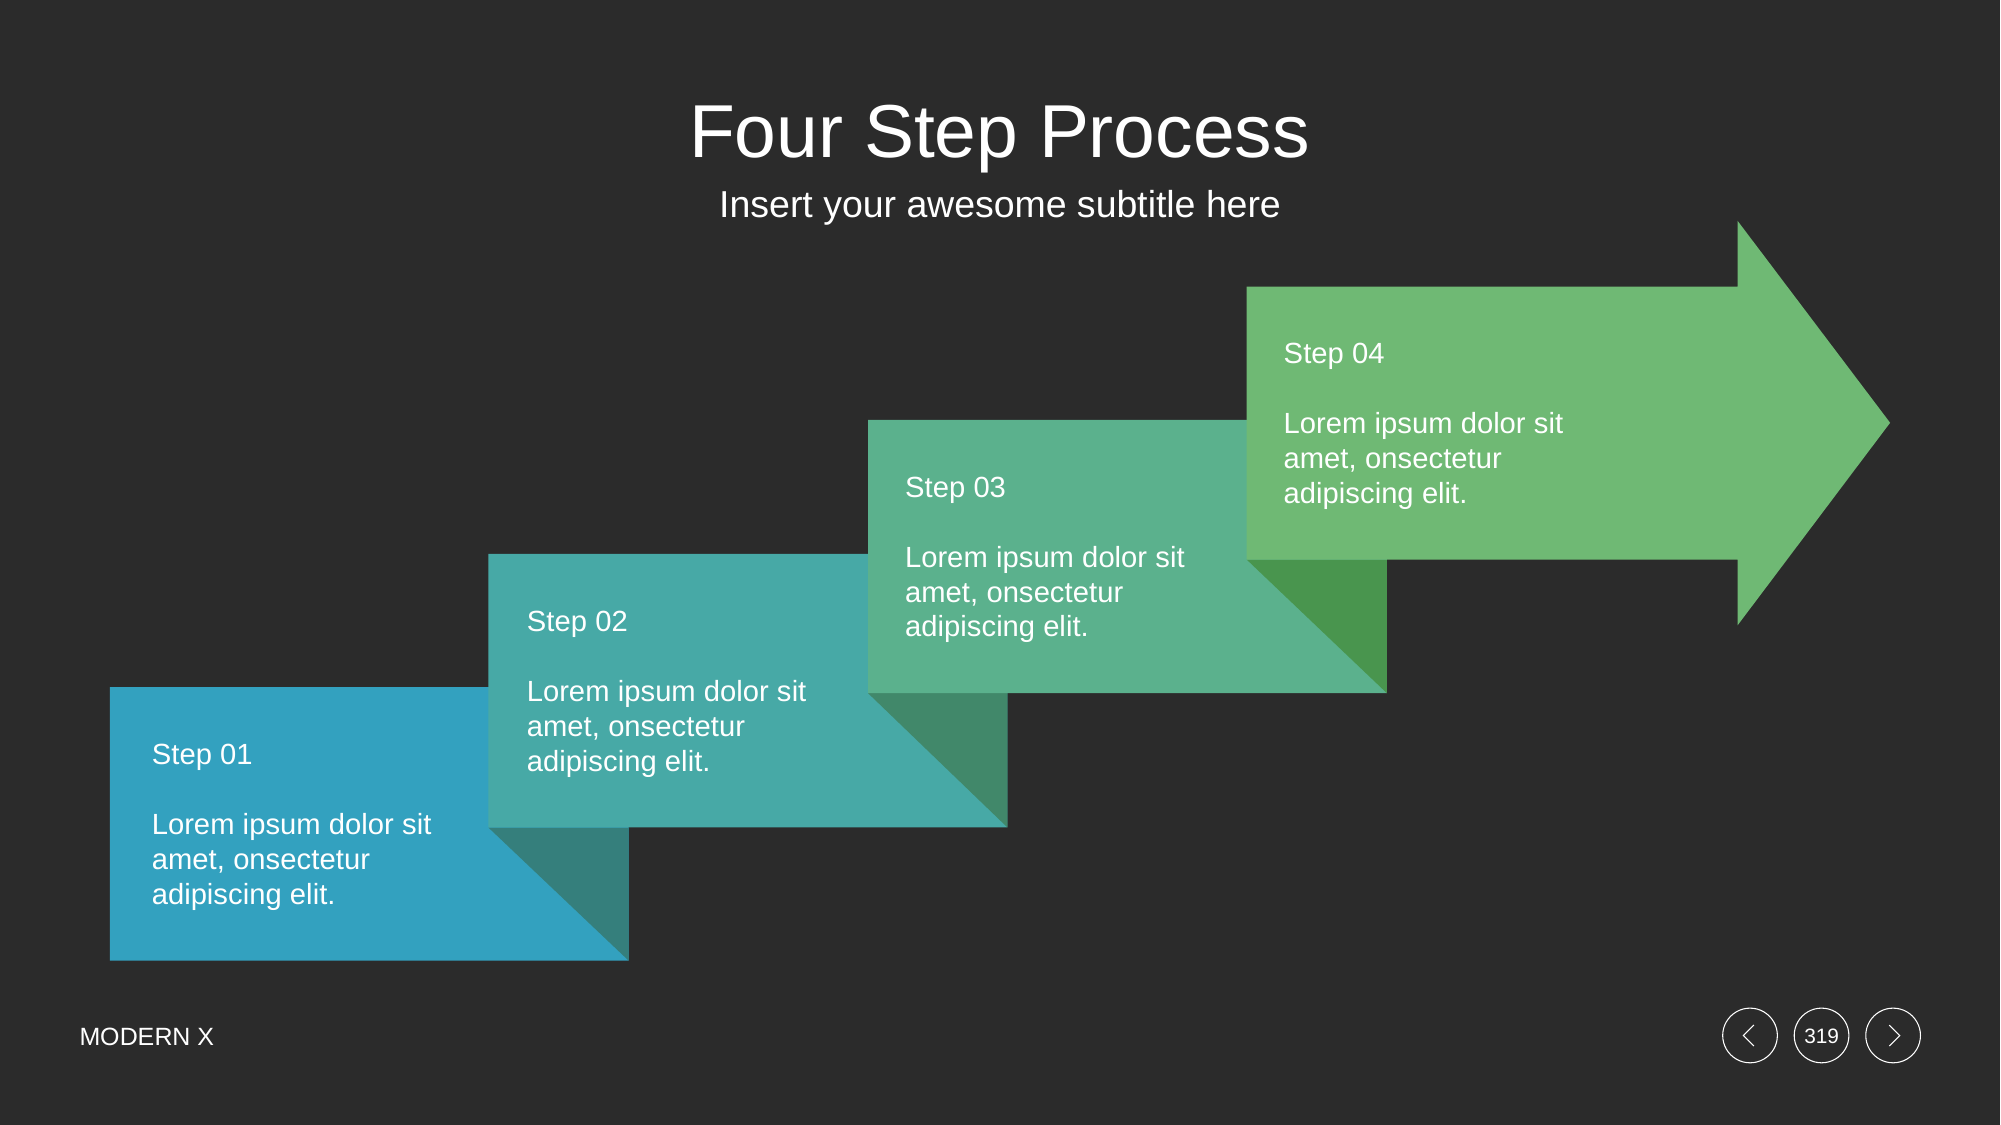

# Four Step Process
Insert your awesome subtitle here

Step 04

Lorem ipsum dolor sit amet, onsectetur adipiscing elit.

Step 03

Lorem ipsum dolor sit amet, onsectetur adipiscing elit.

Step 02

Lorem ipsum dolor sit amet, onsectetur adipiscing elit.

Step 01

Lorem ipsum dolor sit amet, onsectetur adipiscing elit.